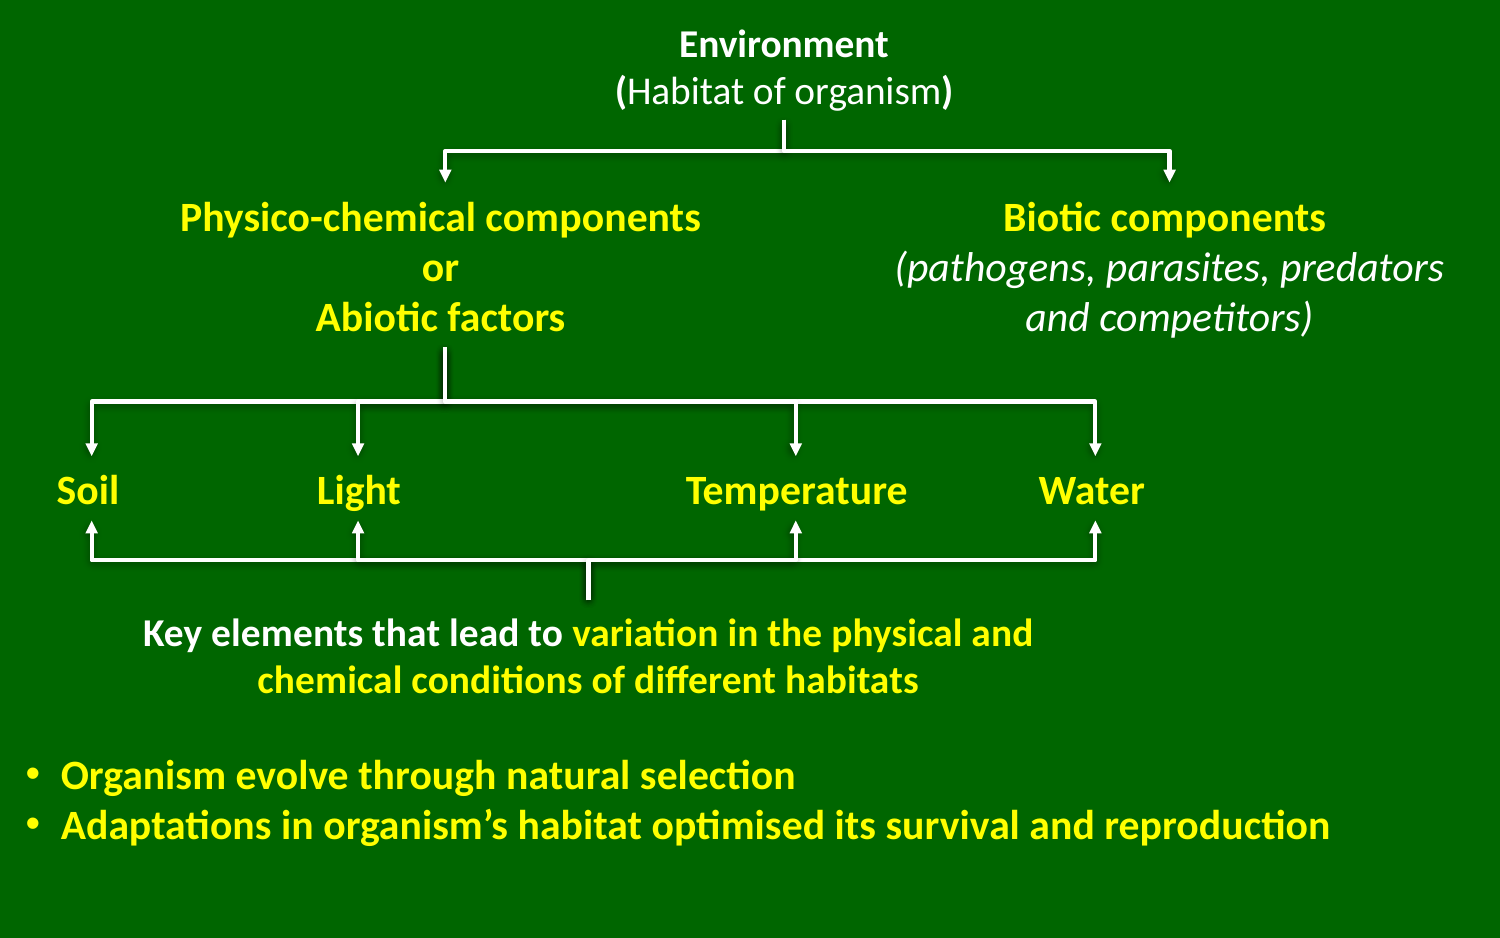

# Environment (Habitat of organism)
Physico-chemical components
or
Abiotic factors
Biotic components
(pathogens, parasites, predators and competitors)
Soil
Light
Temperature
Water
Key elements that lead to variation in the physical and chemical conditions of different habitats
Organism evolve through natural selection
Adaptations in organism’s habitat optimised its survival and reproduction